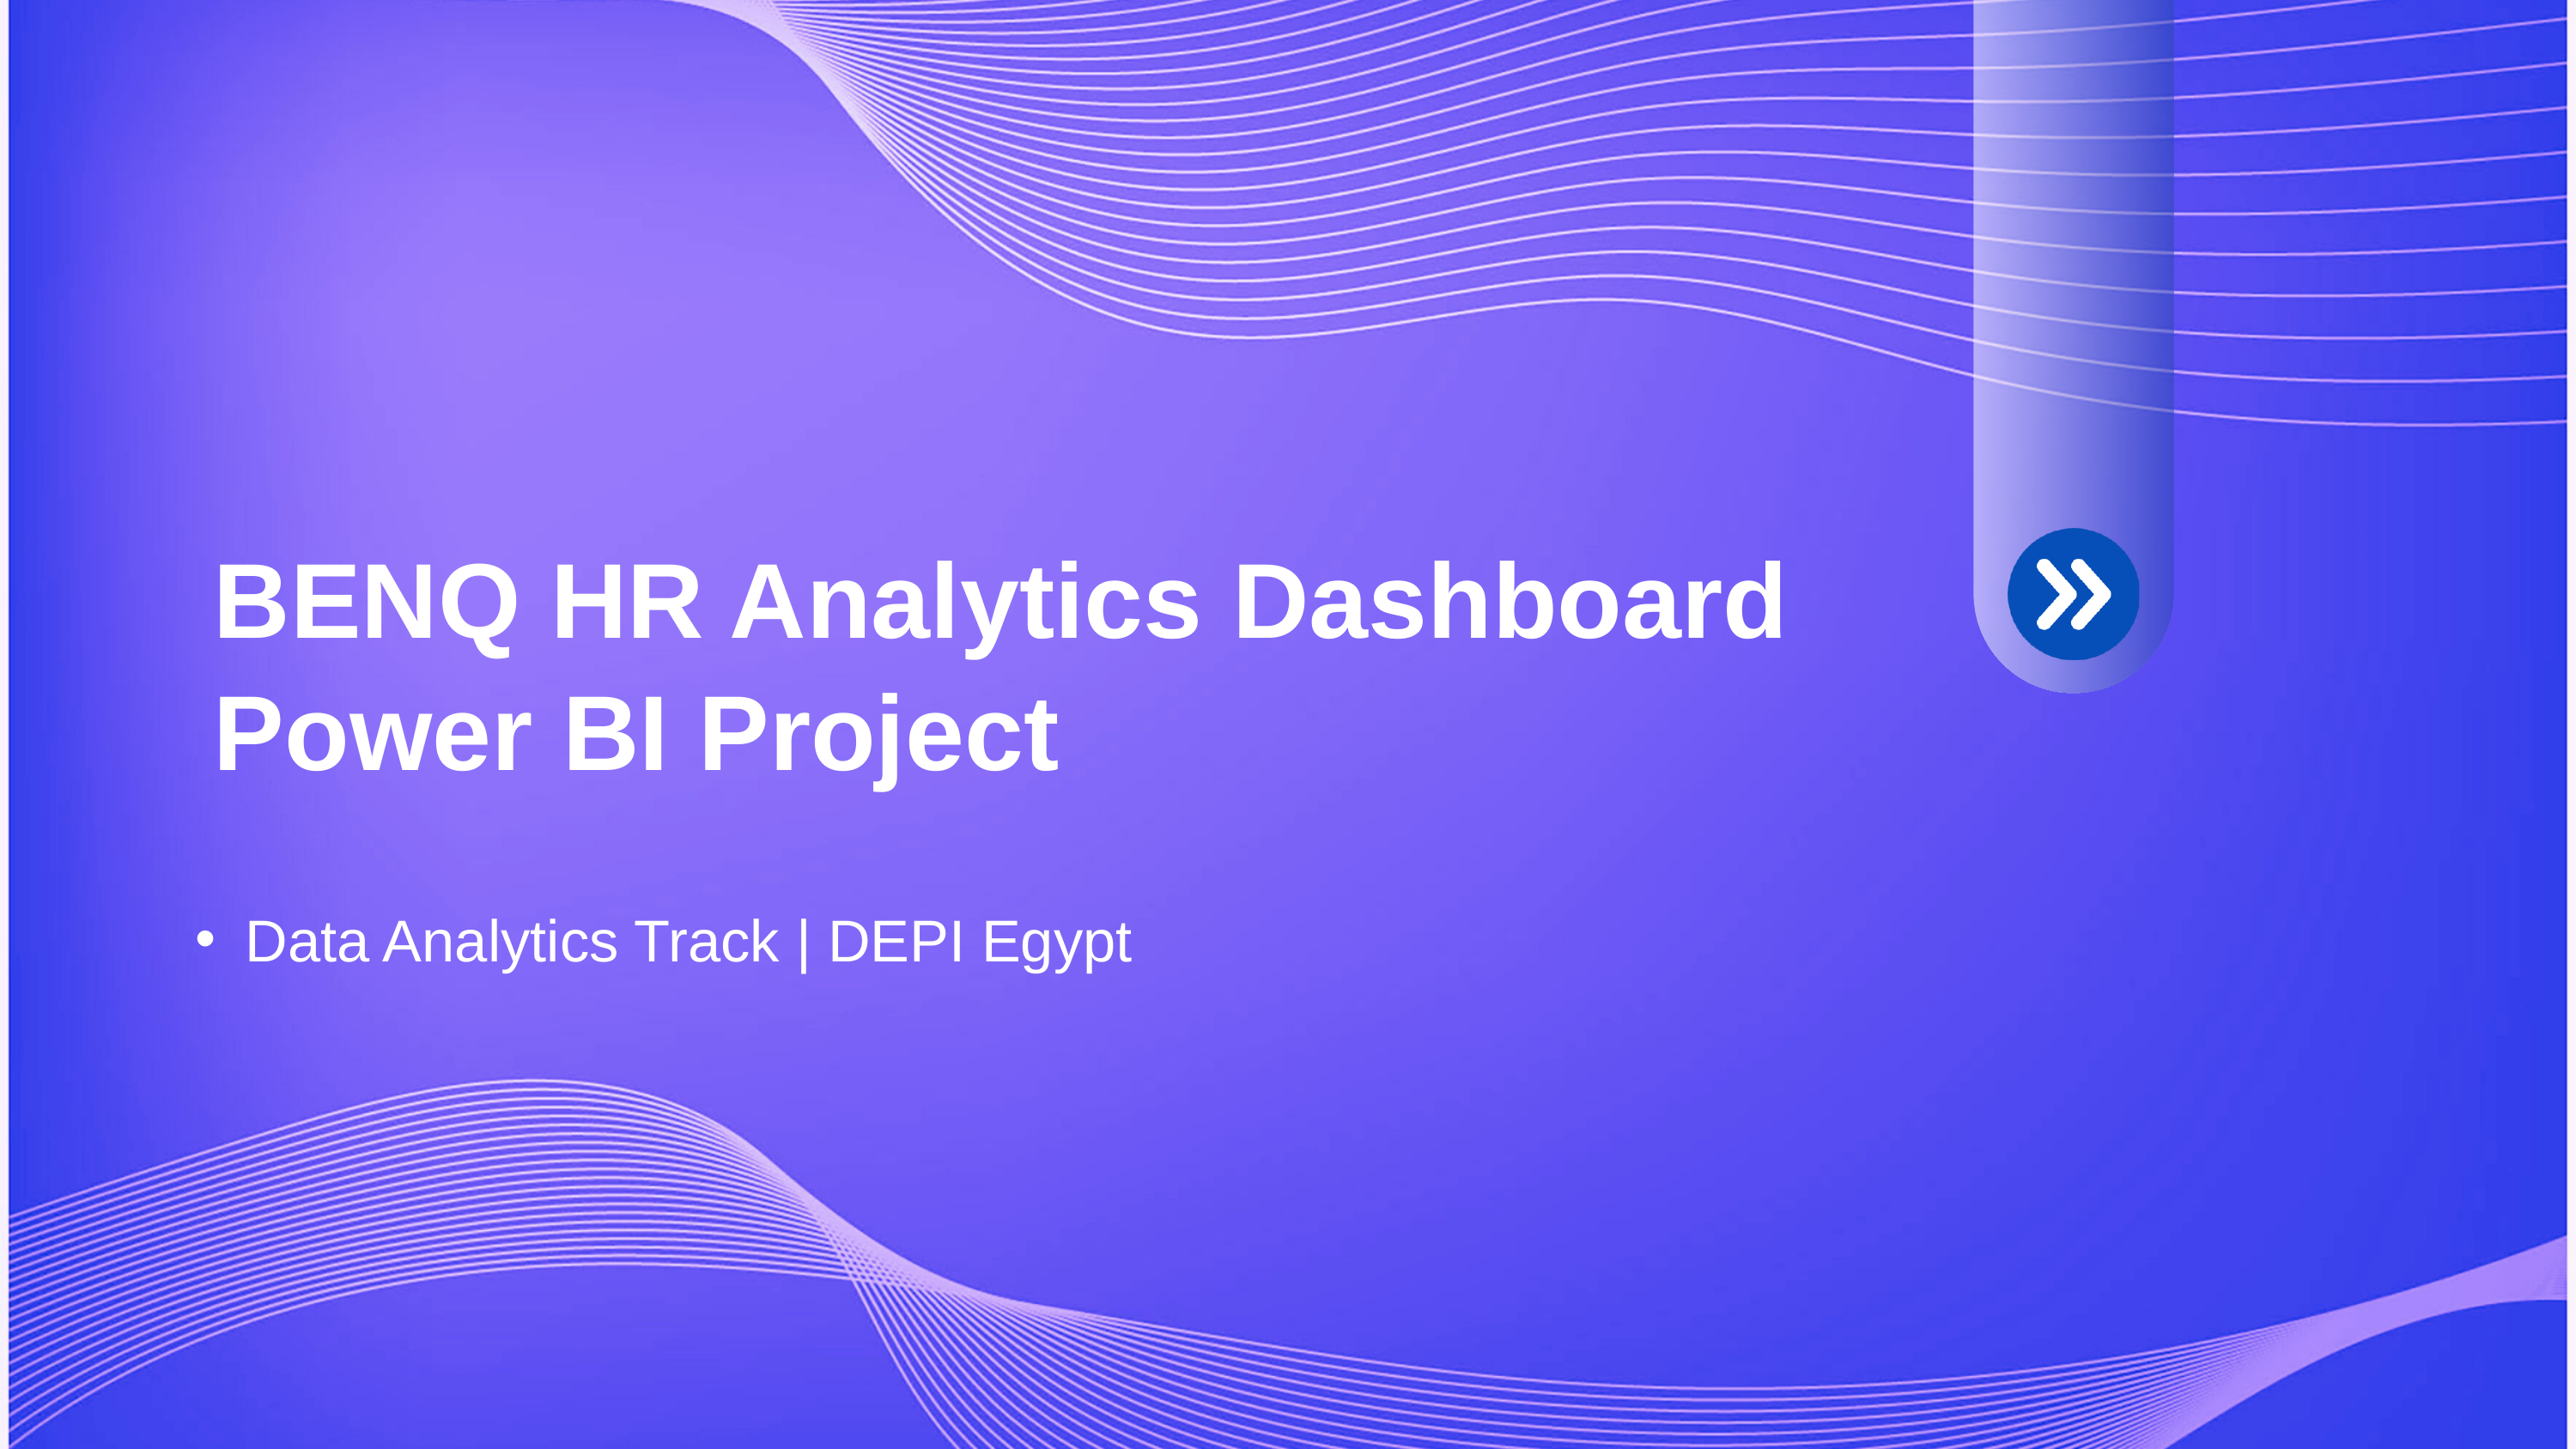

BENQ HR Analytics Dashboard Power BI Project

Data Analytics Track | DEPI Egypt